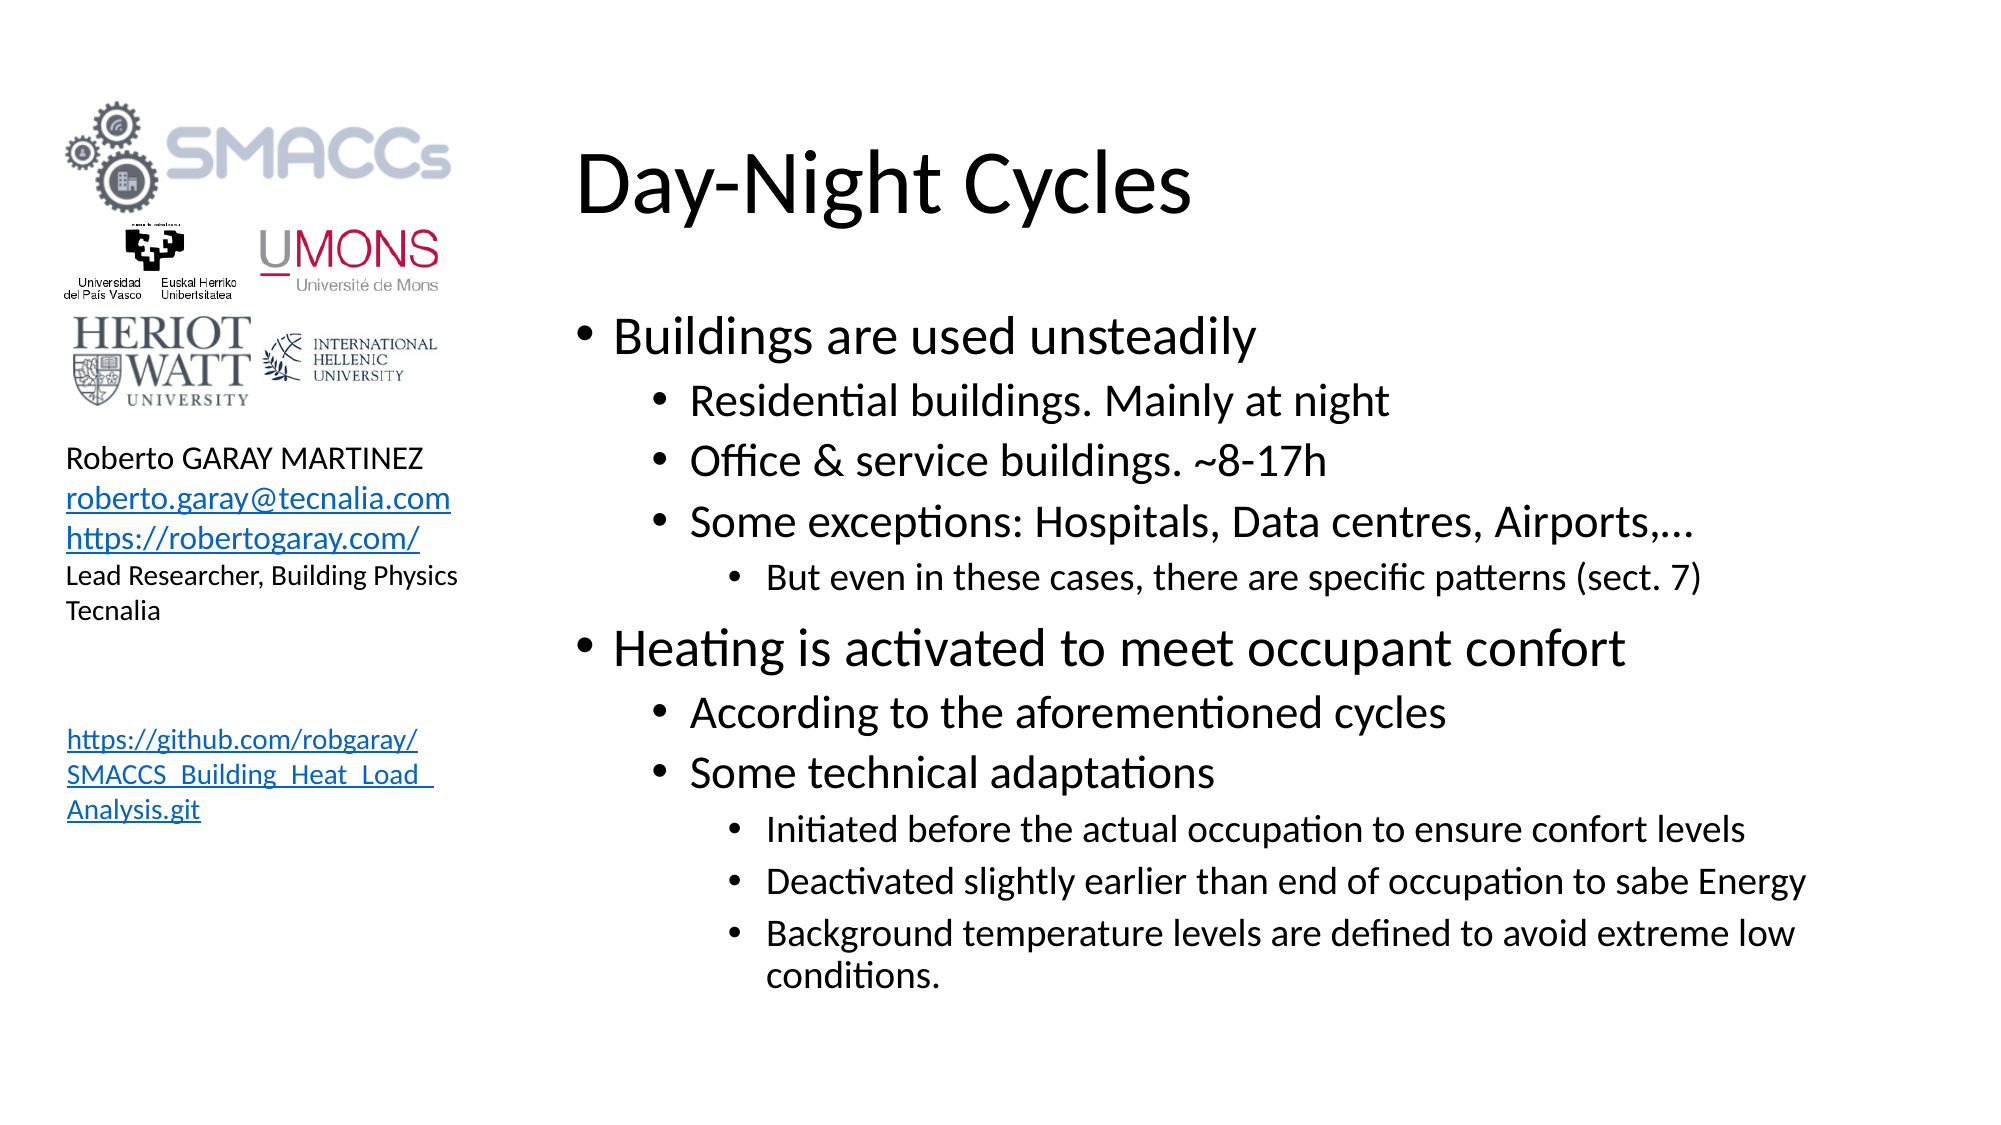

# Day-Night Cycles
Buildings are used unsteadily
Residential buildings. Mainly at night
Office & service buildings. ~8-17h
Some exceptions: Hospitals, Data centres, Airports,…
But even in these cases, there are specific patterns (sect. 7)
Heating is activated to meet occupant confort
According to the aforementioned cycles
Some technical adaptations
Initiated before the actual occupation to ensure confort levels
Deactivated slightly earlier than end of occupation to sabe Energy
Background temperature levels are defined to avoid extreme low conditions.